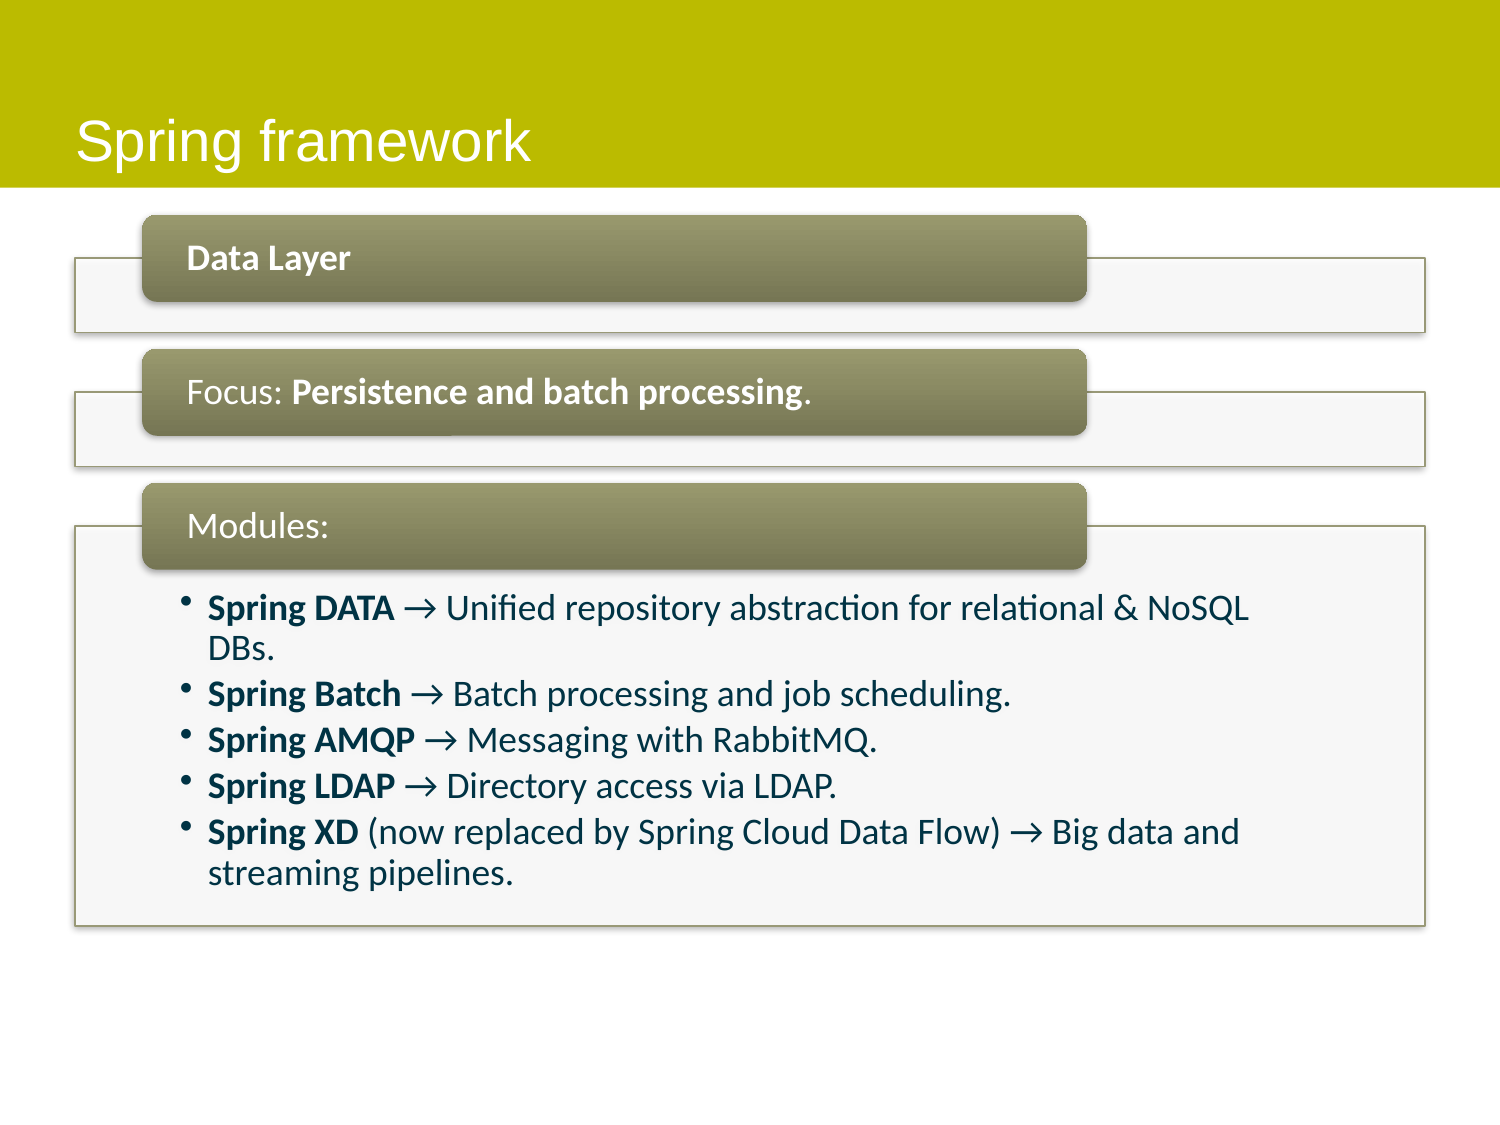

# Spring framework
Data Layer
Focus: Persistence and batch processing.
Spring DATA → Unified repository abstraction for relational & NoSQL DBs.
Spring Batch → Batch processing and job scheduling.
Spring AMQP → Messaging with RabbitMQ.
Spring LDAP → Directory access via LDAP.
Spring XD (now replaced by Spring Cloud Data Flow) → Big data and streaming pipelines.
Modules: